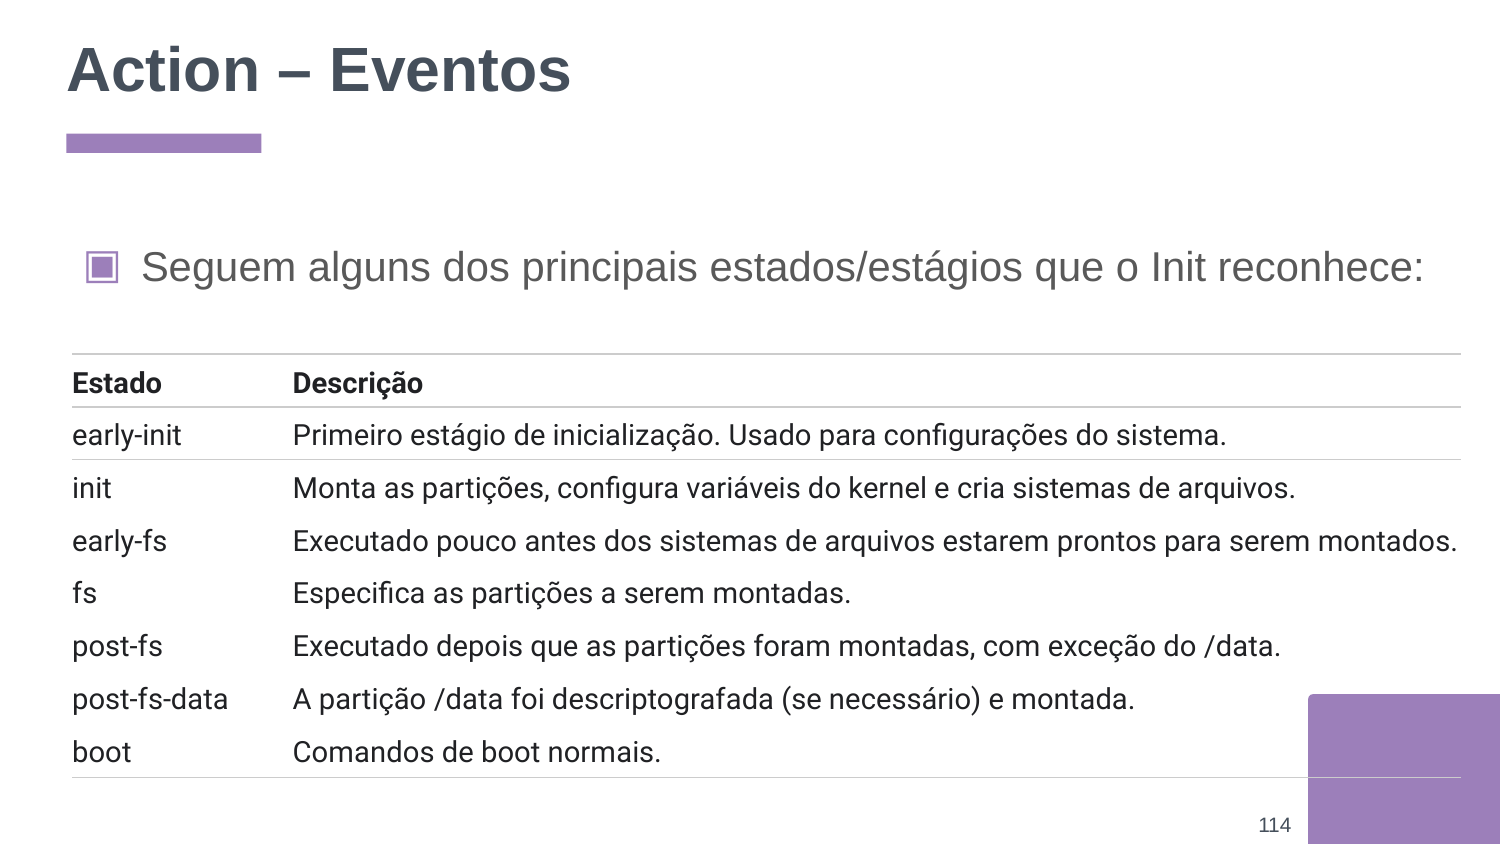

# Action – Eventos
Seguem alguns dos principais estados/estágios que o Init reconhece:
| Estado | Descrição |
| --- | --- |
| early-init | Primeiro estágio de inicialização. Usado para configurações do sistema. |
| init | Monta as partições, configura variáveis do kernel e cria sistemas de arquivos. |
| early-fs | Executado pouco antes dos sistemas de arquivos estarem prontos para serem montados. |
| fs | Especifica as partições a serem montadas. |
| post-fs | Executado depois que as partições foram montadas, com exceção do /data. |
| post-fs-data | A partição /data foi descriptografada (se necessário) e montada. |
| boot | Comandos de boot normais. |
114